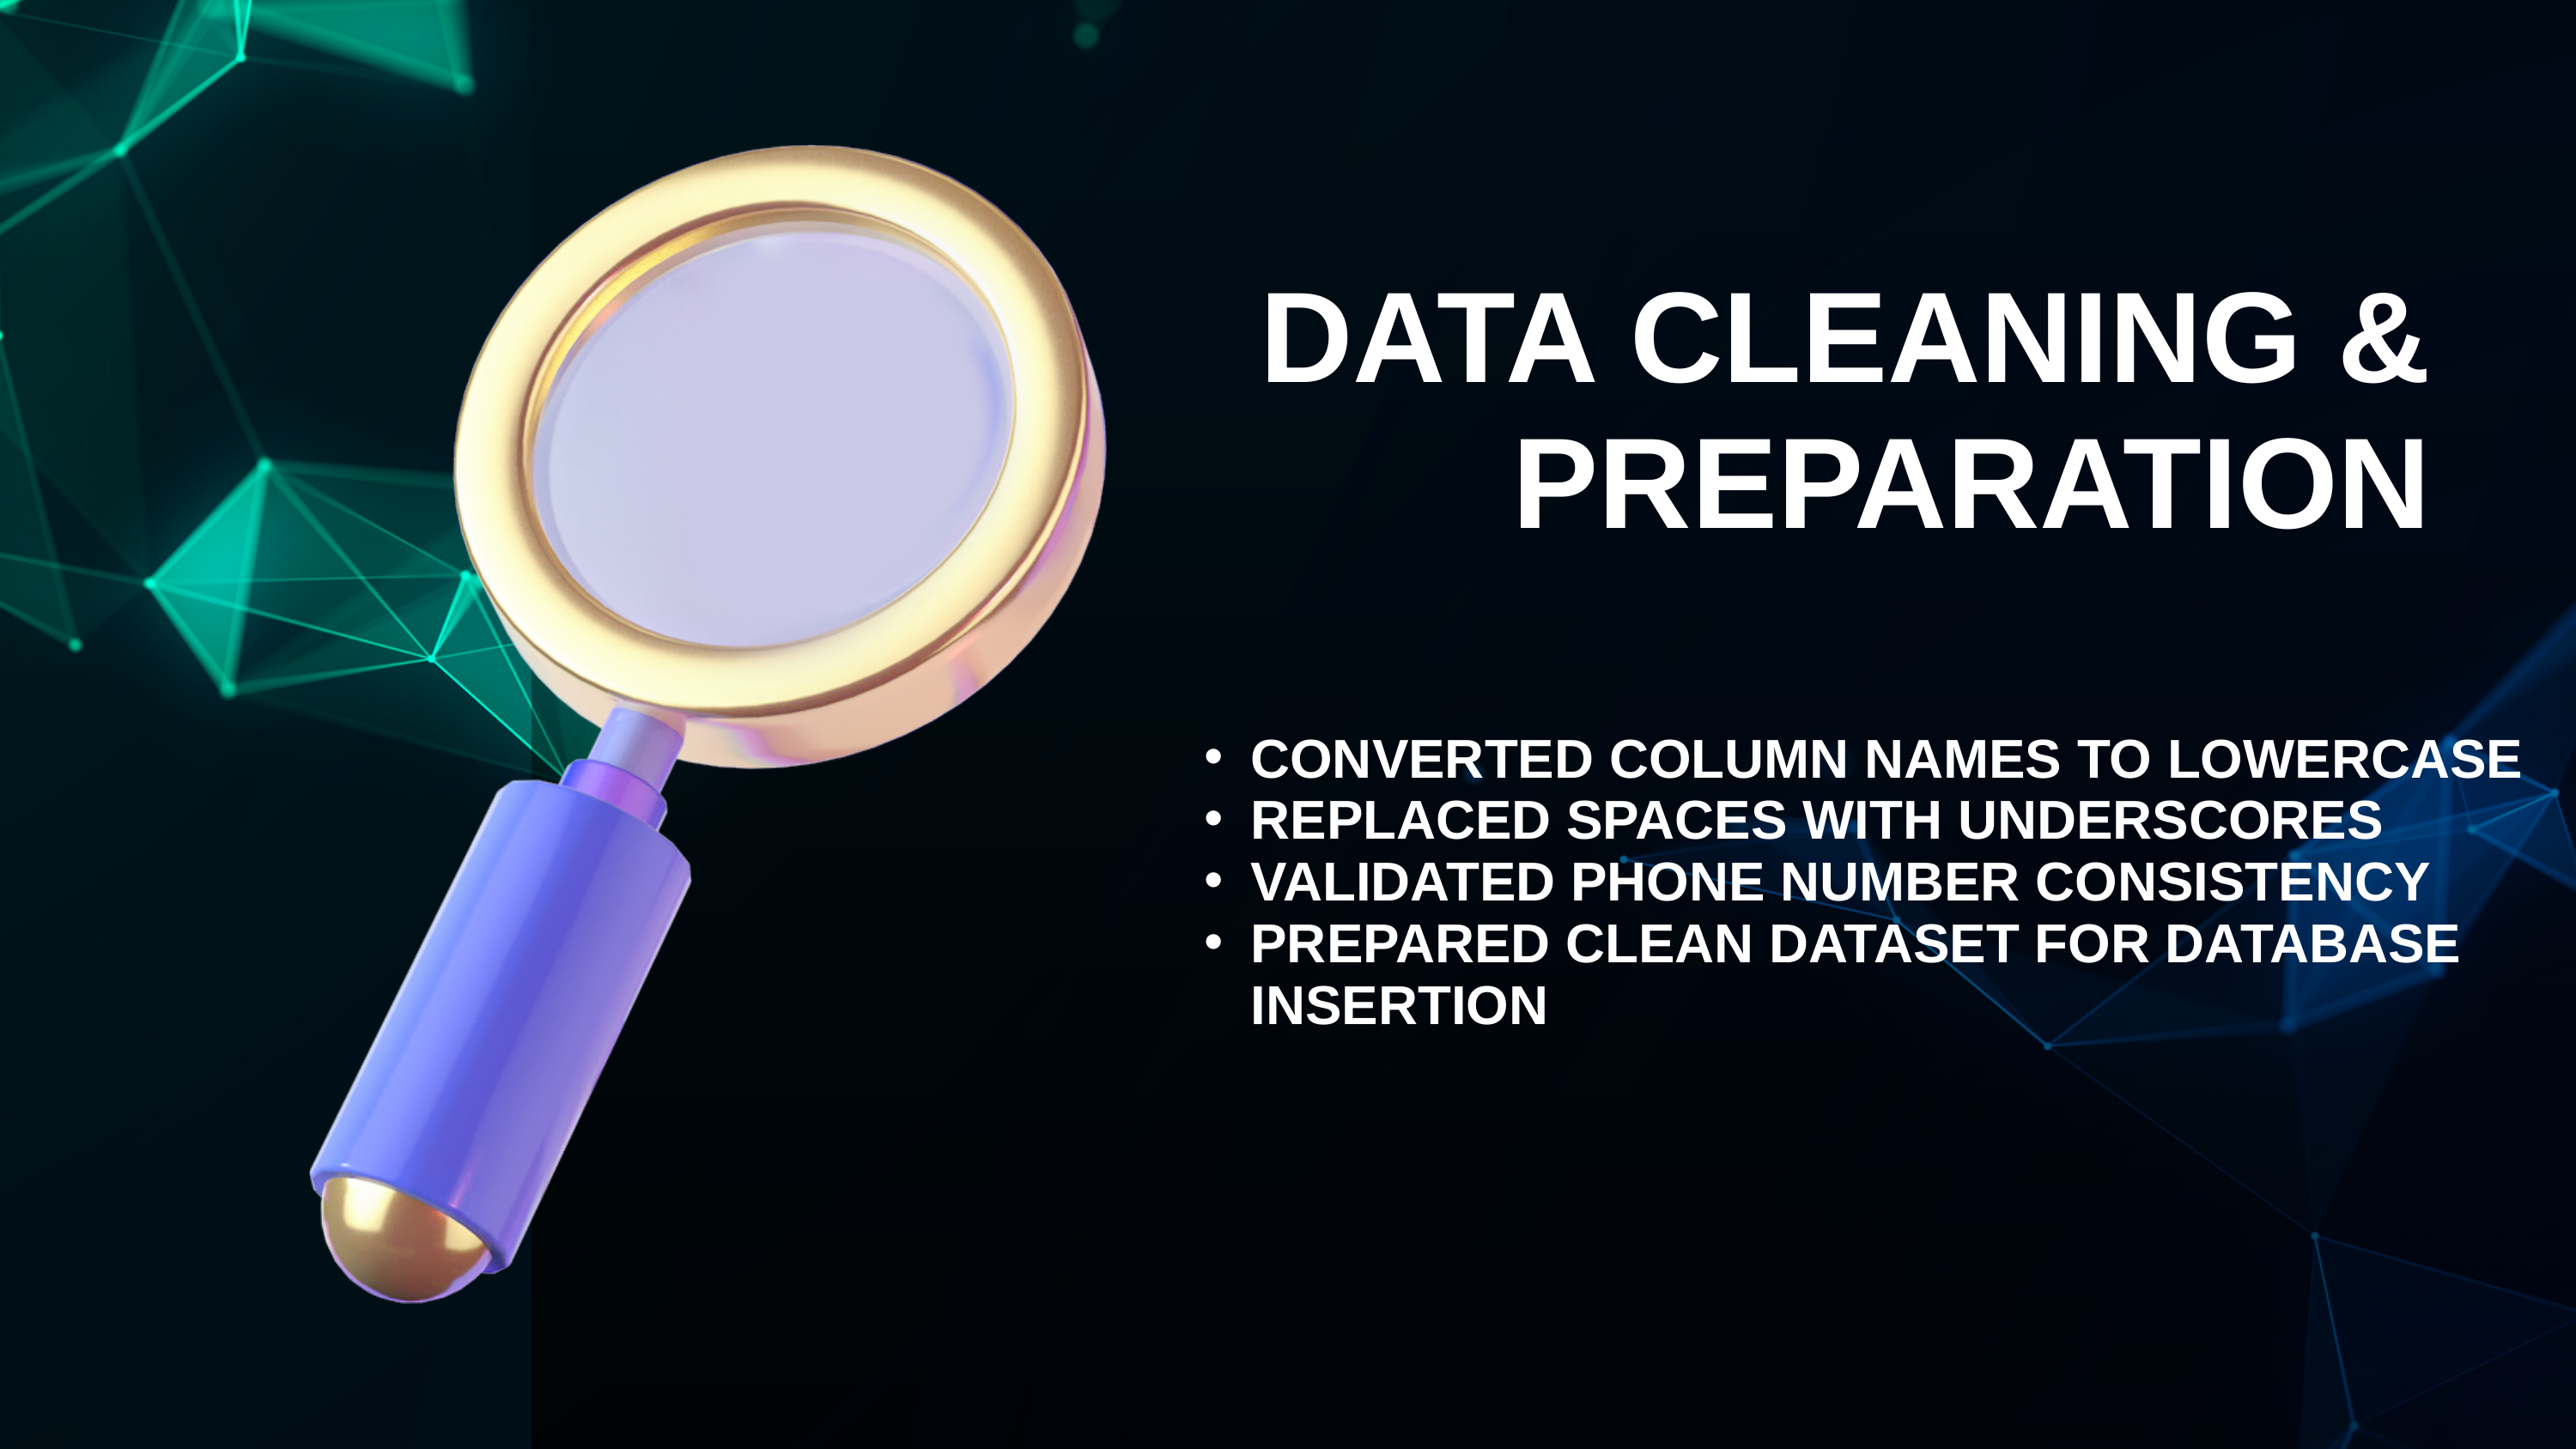

DATA CLEANING & PREPARATION
CONVERTED COLUMN NAMES TO LOWERCASE
REPLACED SPACES WITH UNDERSCORES
VALIDATED PHONE NUMBER CONSISTENCY
PREPARED CLEAN DATASET FOR DATABASE INSERTION